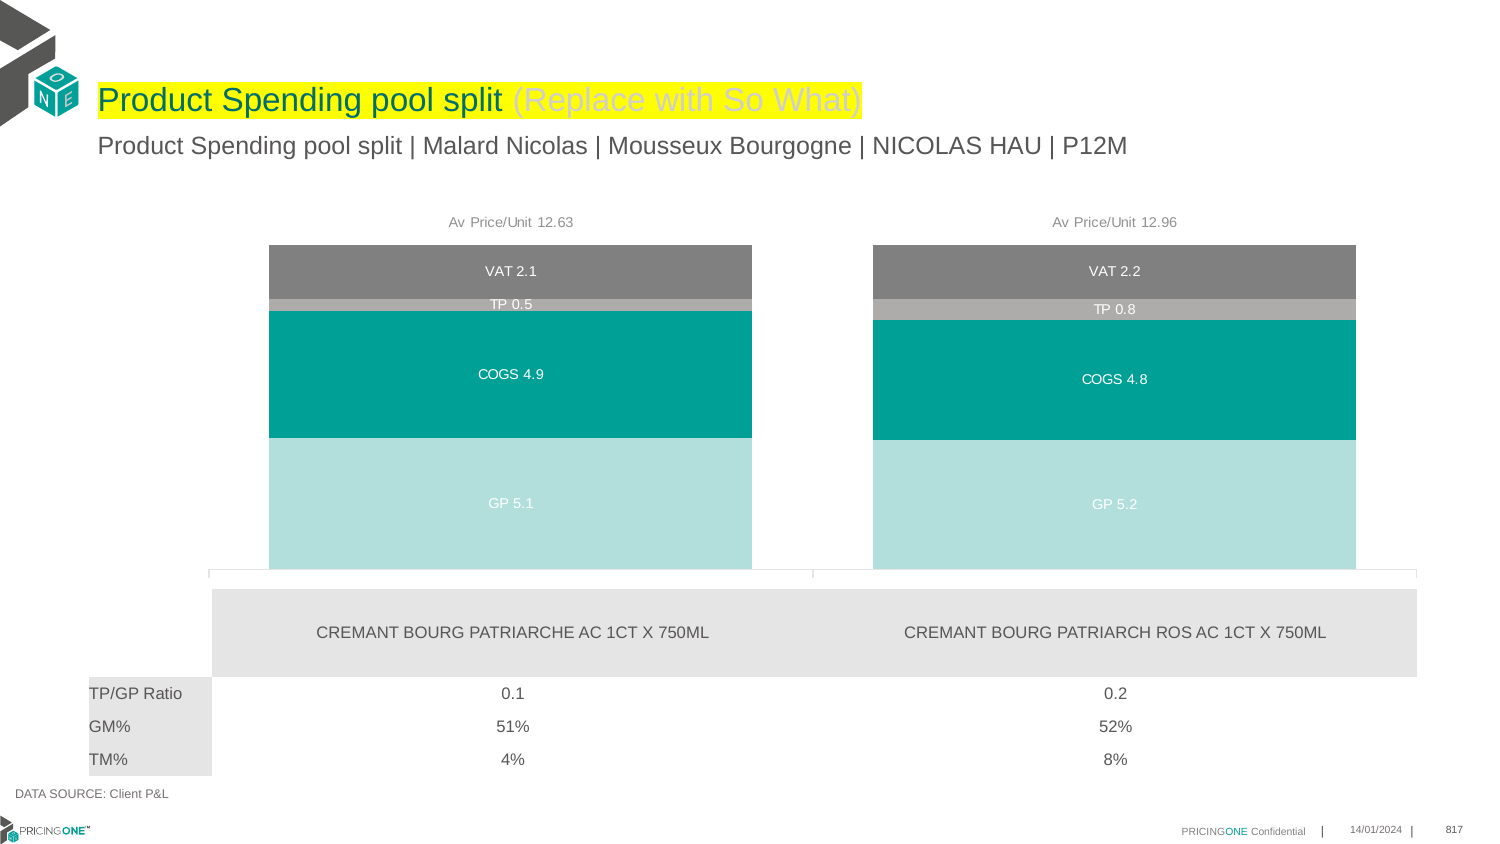

# Product Spending pool split (Replace with So What)
Product Spending pool split | Malard Nicolas | Mousseux Bourgogne | NICOLAS HAU | P12M

### Chart

| Category | GP | COGS | TP | VAT |
|---|---|---|---|---|
| Av Price/Unit 12.63 | 5.10388431372549 | 4.949625490196078 | 0.4705837104072419 | 2.1048265460030153 |
| Av Price/Unit 12.96 | 5.177180790960452 | 4.781324858757062 | 0.8418709981167609 | 2.1600753295668547 |
|  | CREMANT BOURG PATRIARCHE AC 1CT X 750ML | CREMANT BOURG PATRIARCH ROS AC 1CT X 750ML |
| --- | --- | --- |
| TP/GP Ratio | 0.1 | 0.2 |
| GM% | 51% | 52% |
| TM% | 4% | 8% |
DATA SOURCE: Client P&L

14/01/2024
817